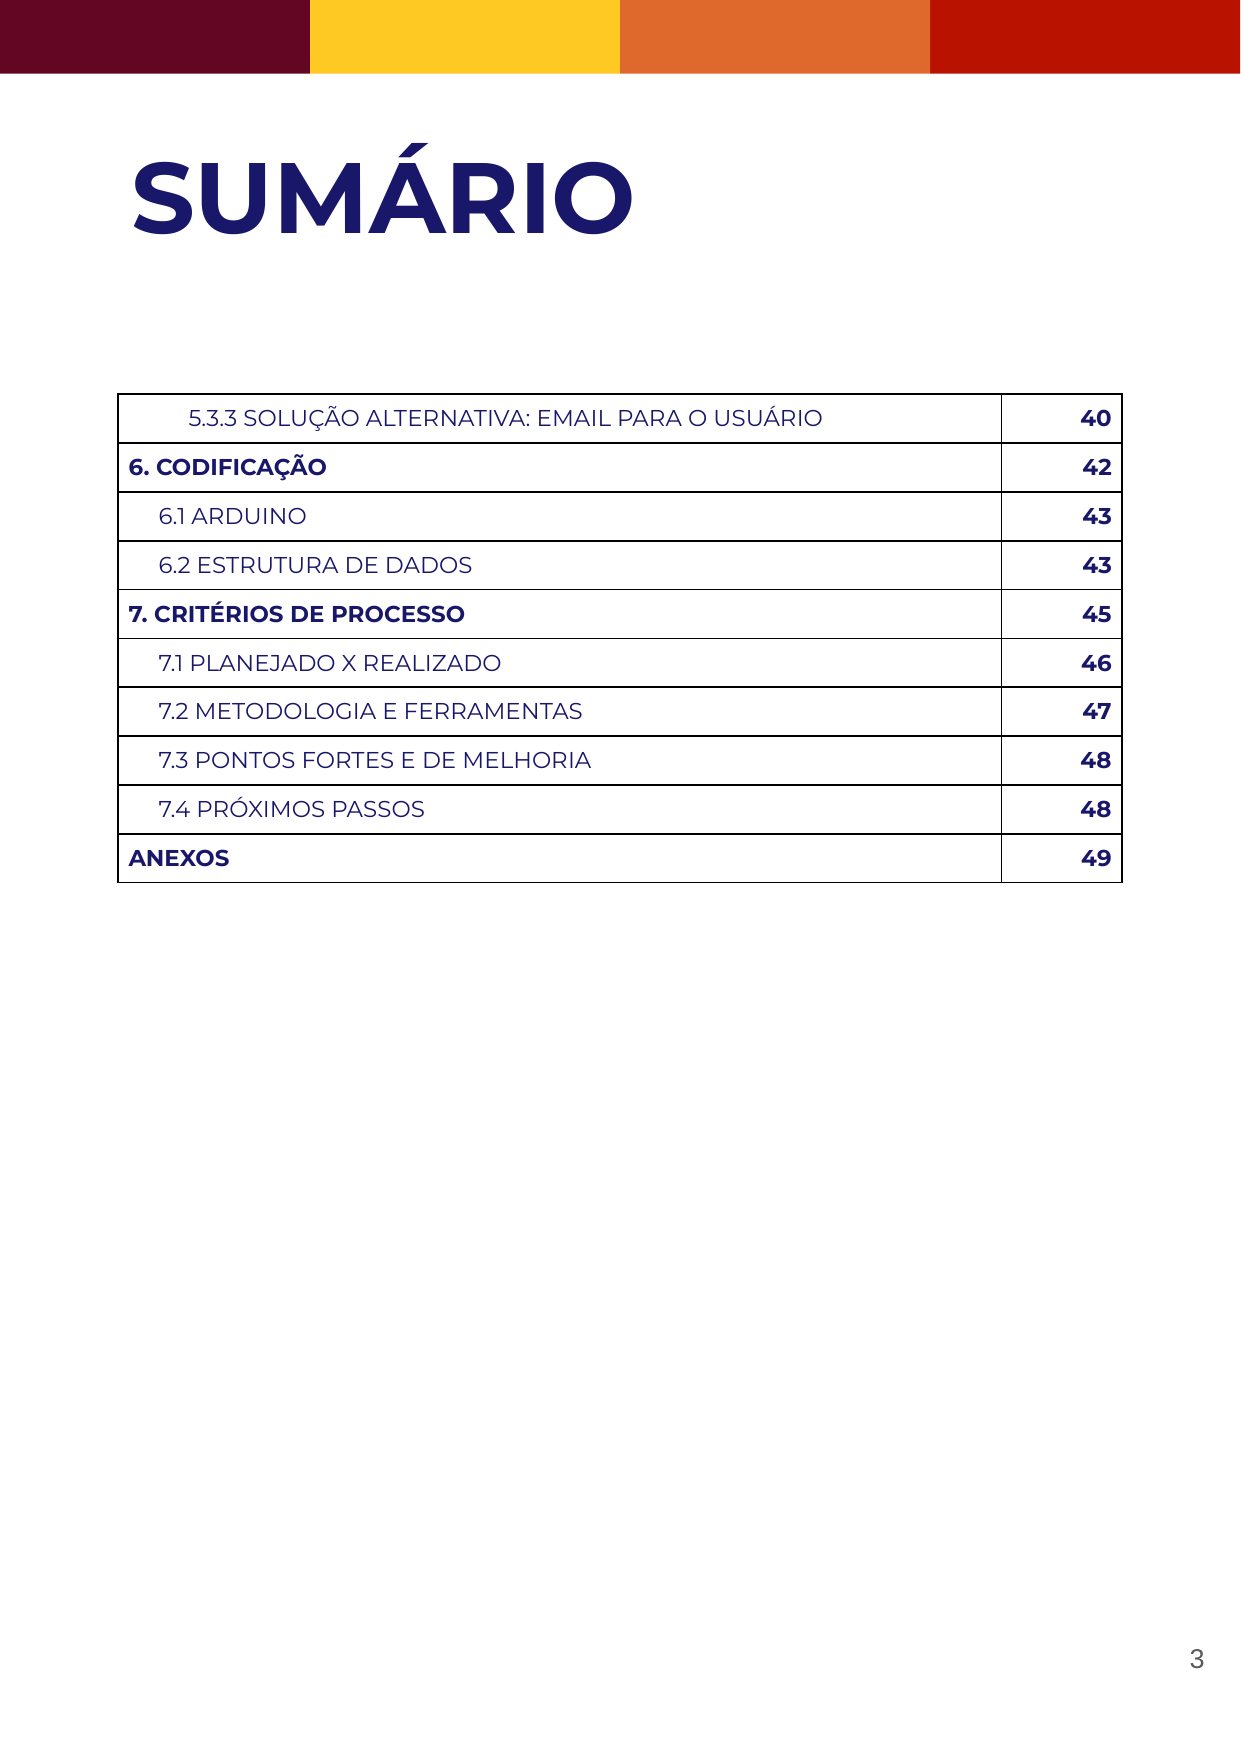

SUMÁRIO
| 5.3.3 SOLUÇÃO ALTERNATIVA: EMAIL PARA O USUÁRIO | 40 |
| --- | --- |
| 6. CODIFICAÇÃO | 42 |
| 6.1 ARDUINO | 43 |
| 6.2 ESTRUTURA DE DADOS | 43 |
| 7. CRITÉRIOS DE PROCESSO | 45 |
| 7.1 PLANEJADO X REALIZADO | 46 |
| 7.2 METODOLOGIA E FERRAMENTAS | 47 |
| 7.3 PONTOS FORTES E DE MELHORIA | 48 |
| 7.4 PRÓXIMOS PASSOS | 48 |
| ANEXOS | 49 |
3